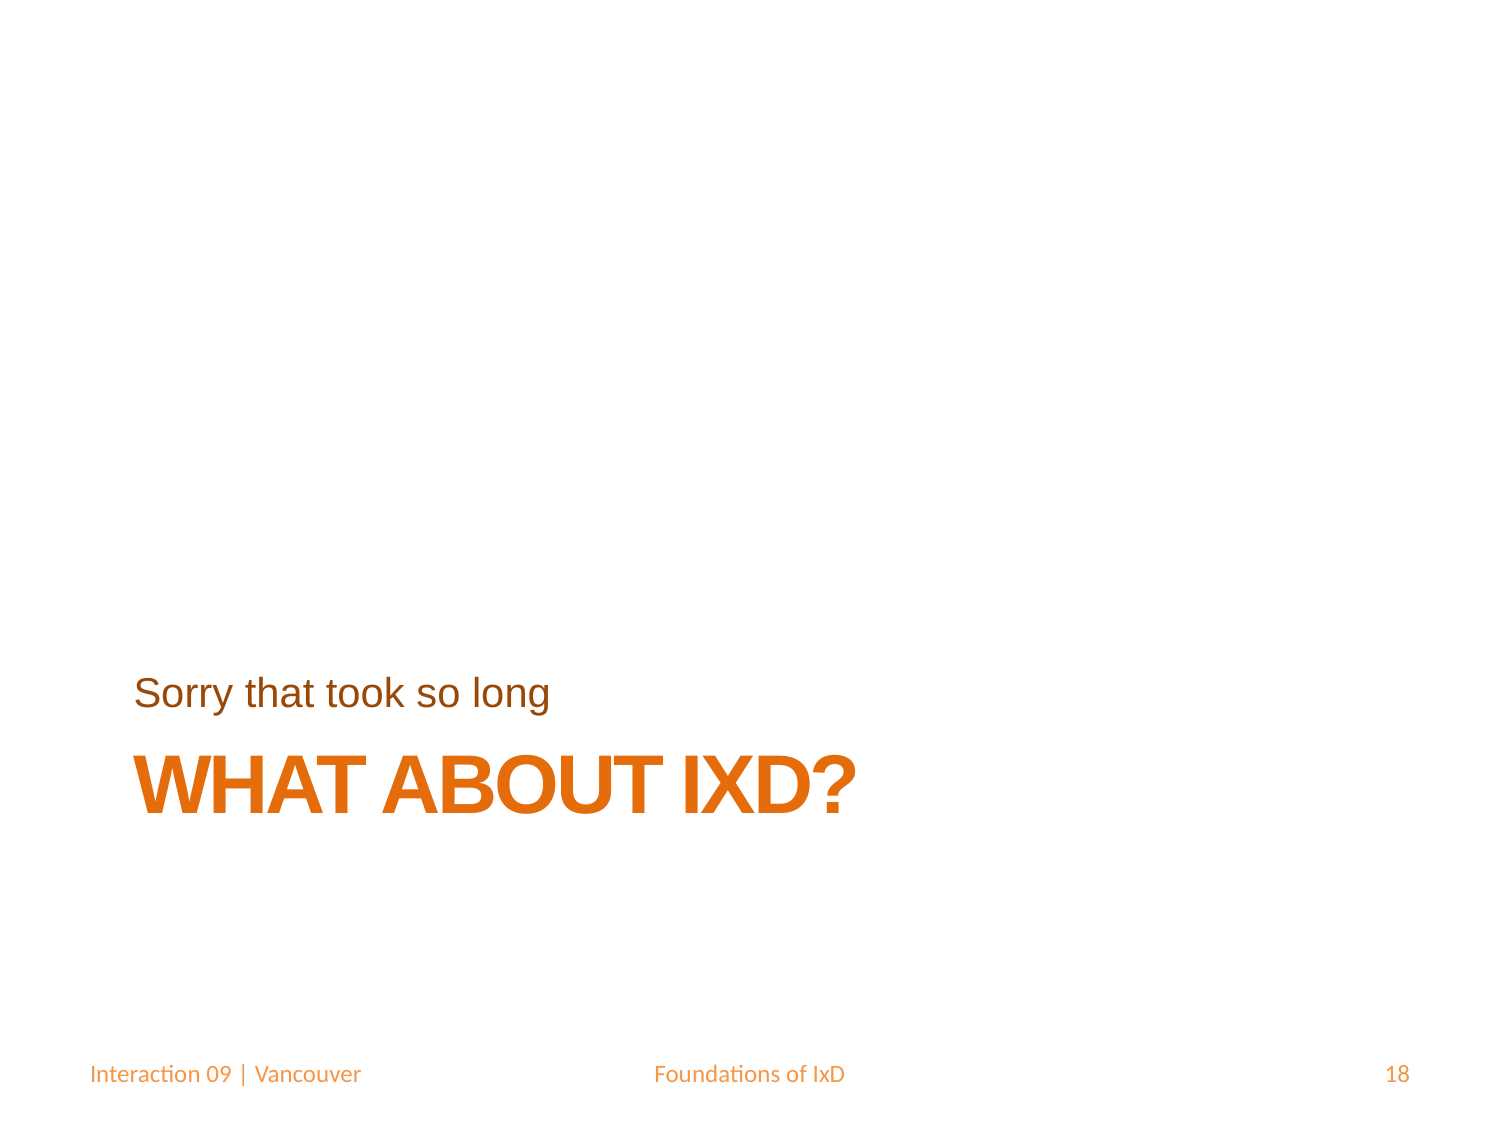

Sorry that took so long
# What about ixd?
Interaction 09 | Vancouver
Foundations of IxD
18